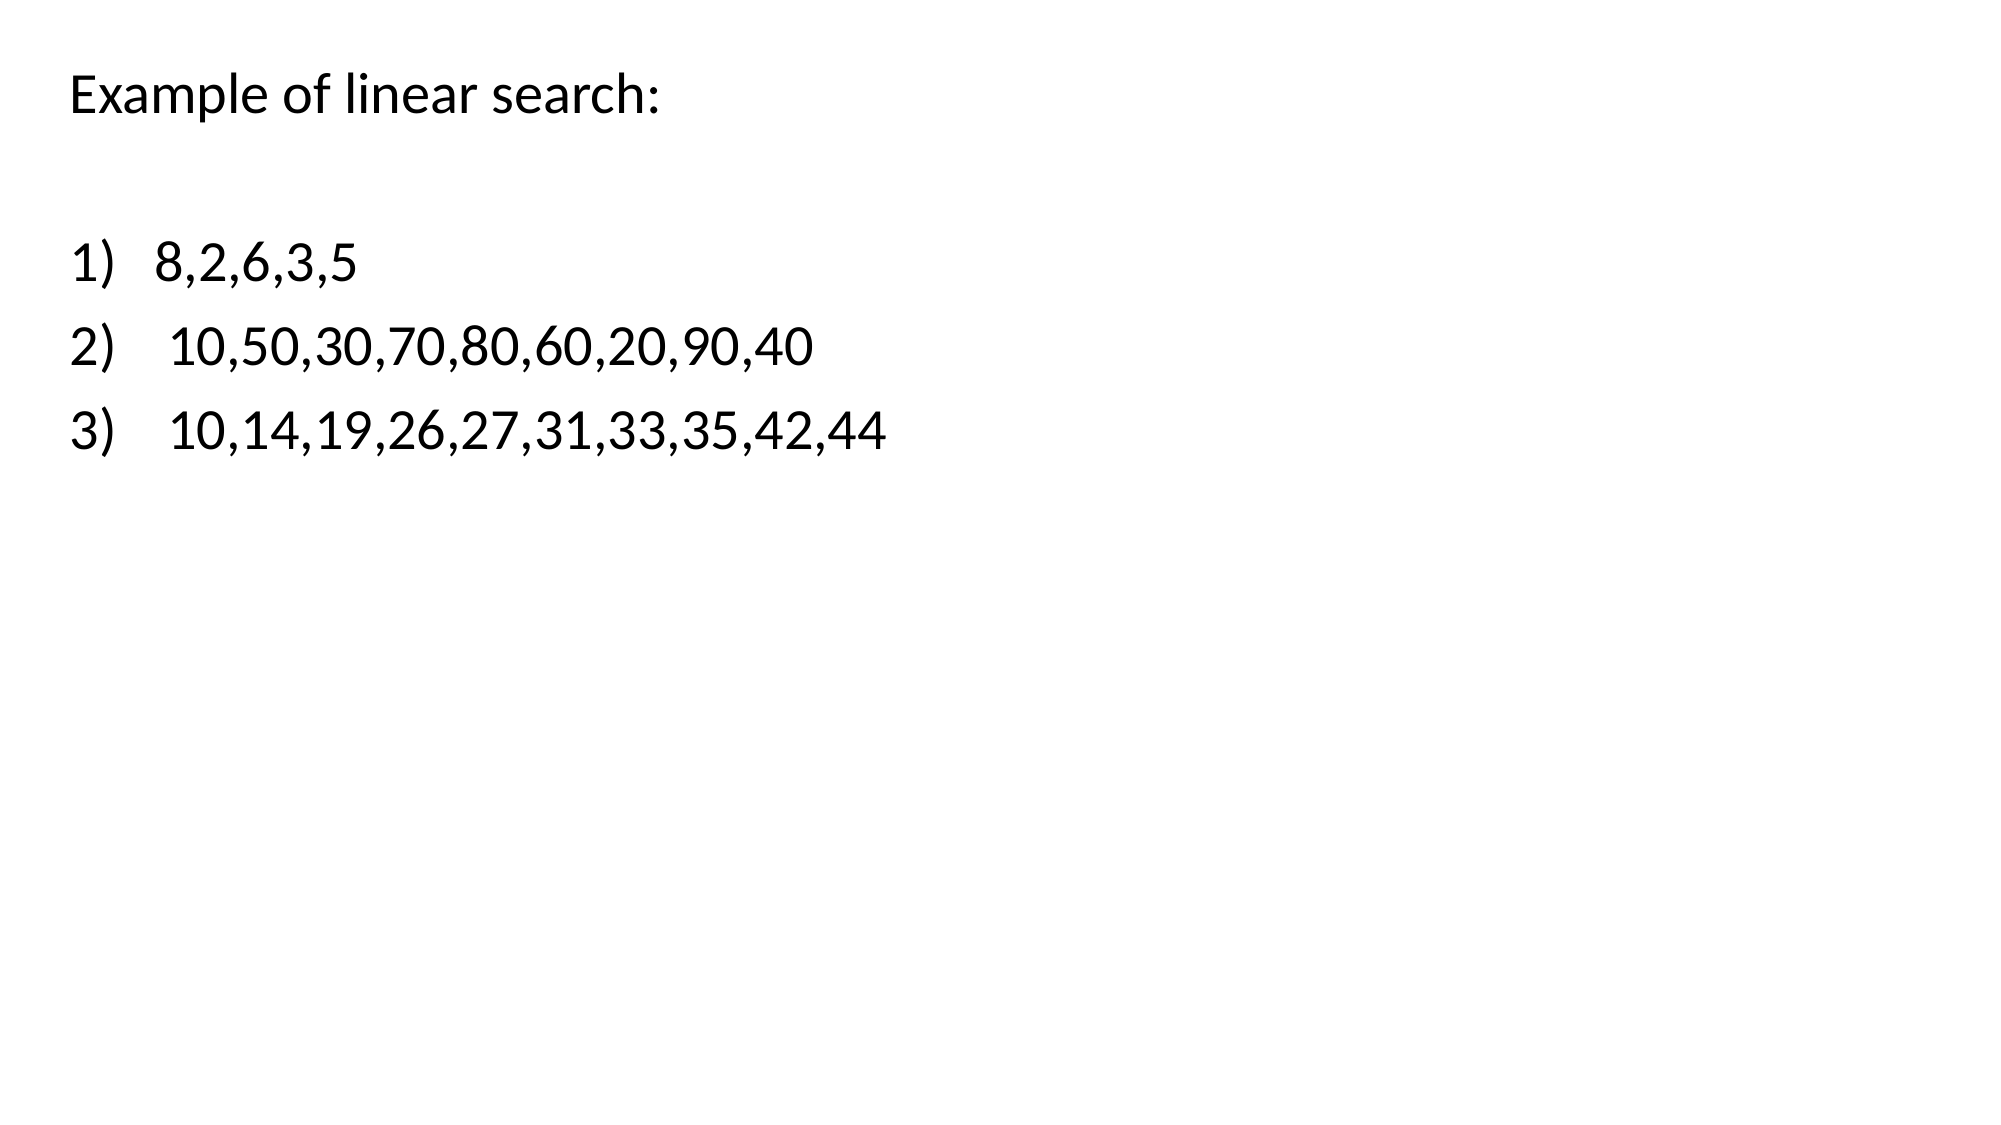

Example of linear search:

8,2,6,3,5
 10,50,30,70,80,60,20,90,40
 10,14,19,26,27,31,33,35,42,44